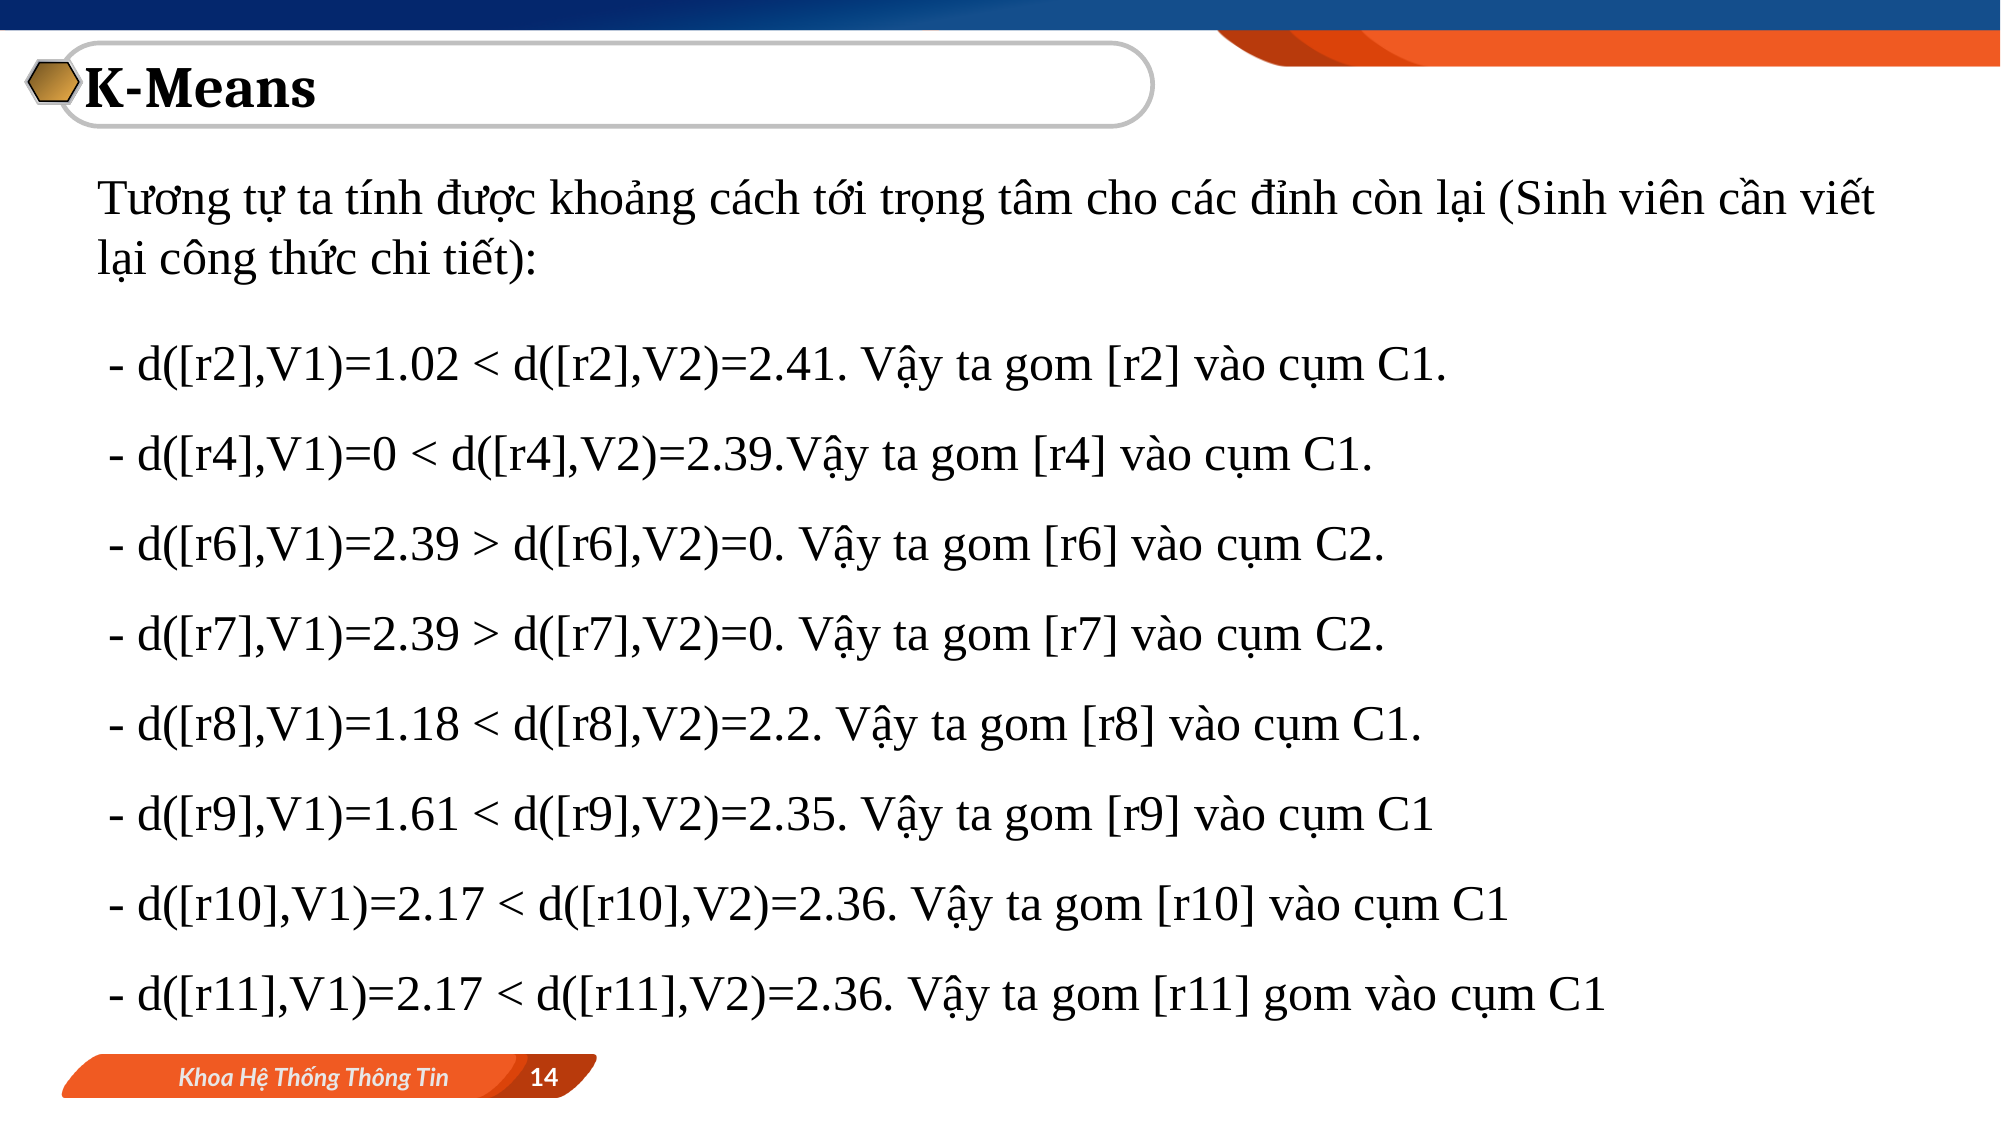

K-Means

Tương tự ta tính được khoảng cách tới trọng tâm cho các đỉnh còn lại (Sinh viên cần viết lại công thức chi tiết):
- d([r2],V1)=1.02 < d([r2],V2)=2.41. Vậy ta gom [r2] vào cụm C1.
- d([r4],V1)=0 < d([r4],V2)=2.39.Vậy ta gom [r4] vào cụm C1.
- d([r6],V1)=2.39 > d([r6],V2)=0. Vậy ta gom [r6] vào cụm C2.
- d([r7],V1)=2.39 > d([r7],V2)=0. Vậy ta gom [r7] vào cụm C2.
- d([r8],V1)=1.18 < d([r8],V2)=2.2. Vậy ta gom [r8] vào cụm C1.
- d([r9],V1)=1.61 < d([r9],V2)=2.35. Vậy ta gom [r9] vào cụm C1
- d([r10],V1)=2.17 < d([r10],V2)=2.36. Vậy ta gom [r10] vào cụm C1
- d([r11],V1)=2.17 < d([r11],V2)=2.36. Vậy ta gom [r11] gom vào cụm C1
14
Khoa Hệ Thống Thông Tin